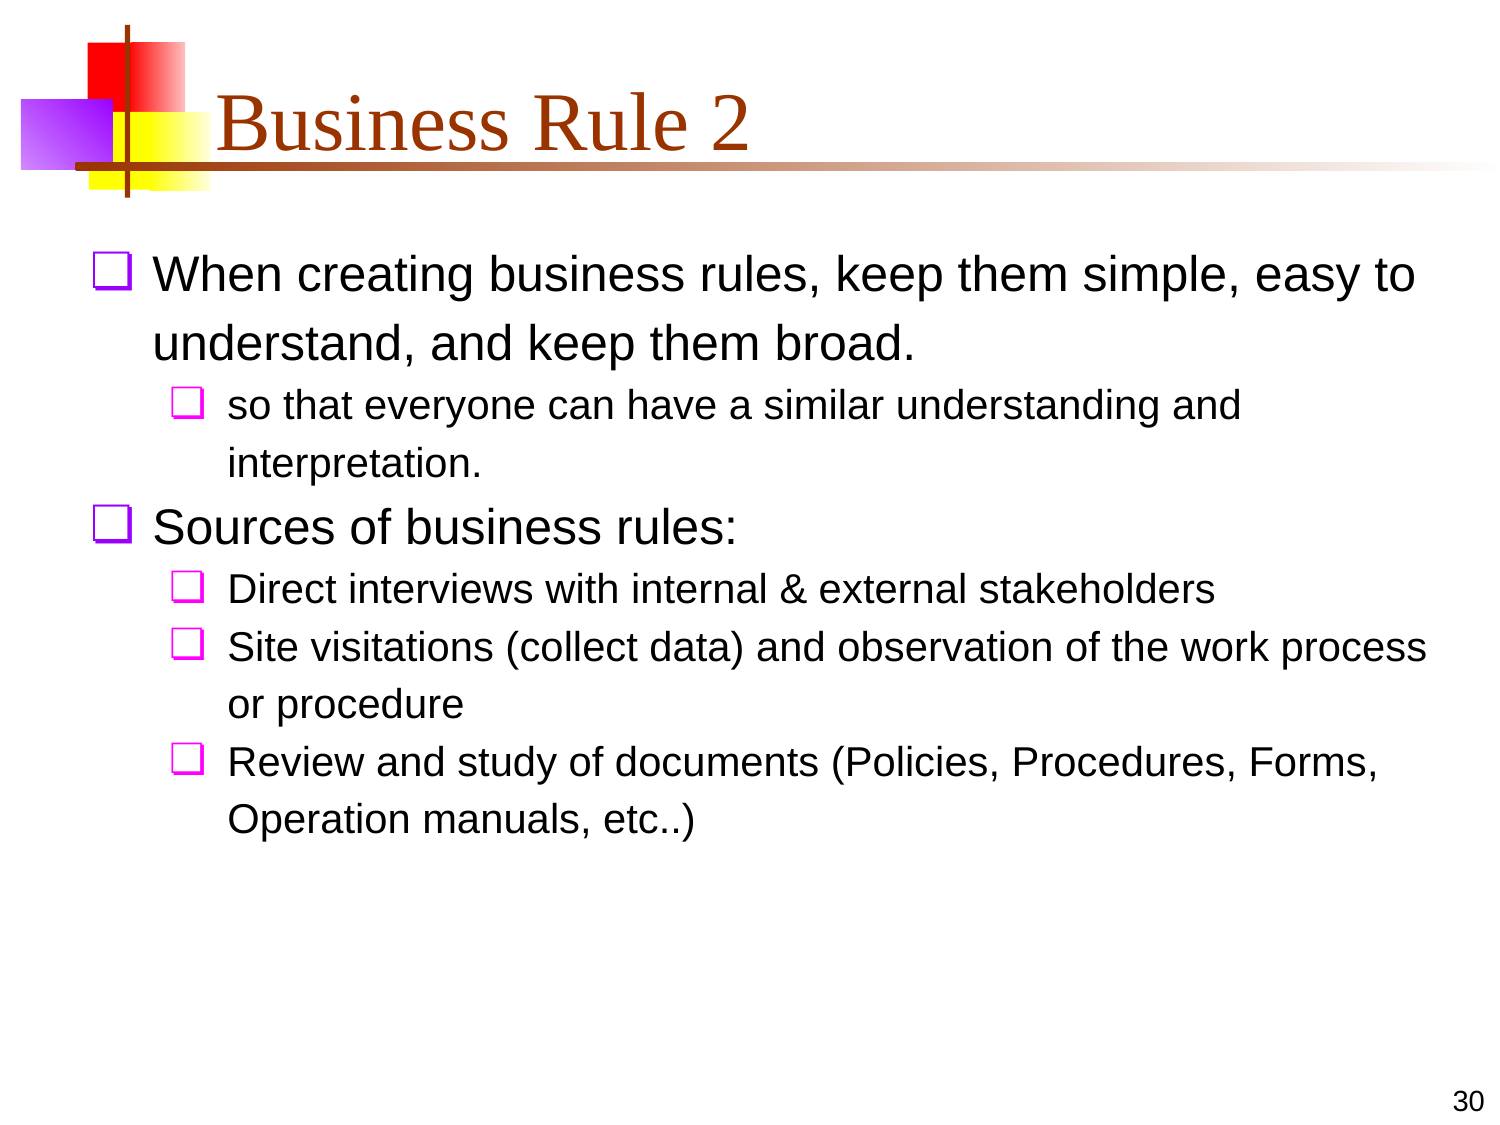

# Business Rule 2
When creating business rules, keep them simple, easy to understand, and keep them broad.
so that everyone can have a similar understanding and interpretation.
Sources of business rules:
Direct interviews with internal & external stakeholders
Site visitations (collect data) and observation of the work process or procedure
Review and study of documents (Policies, Procedures, Forms, Operation manuals, etc..)

30